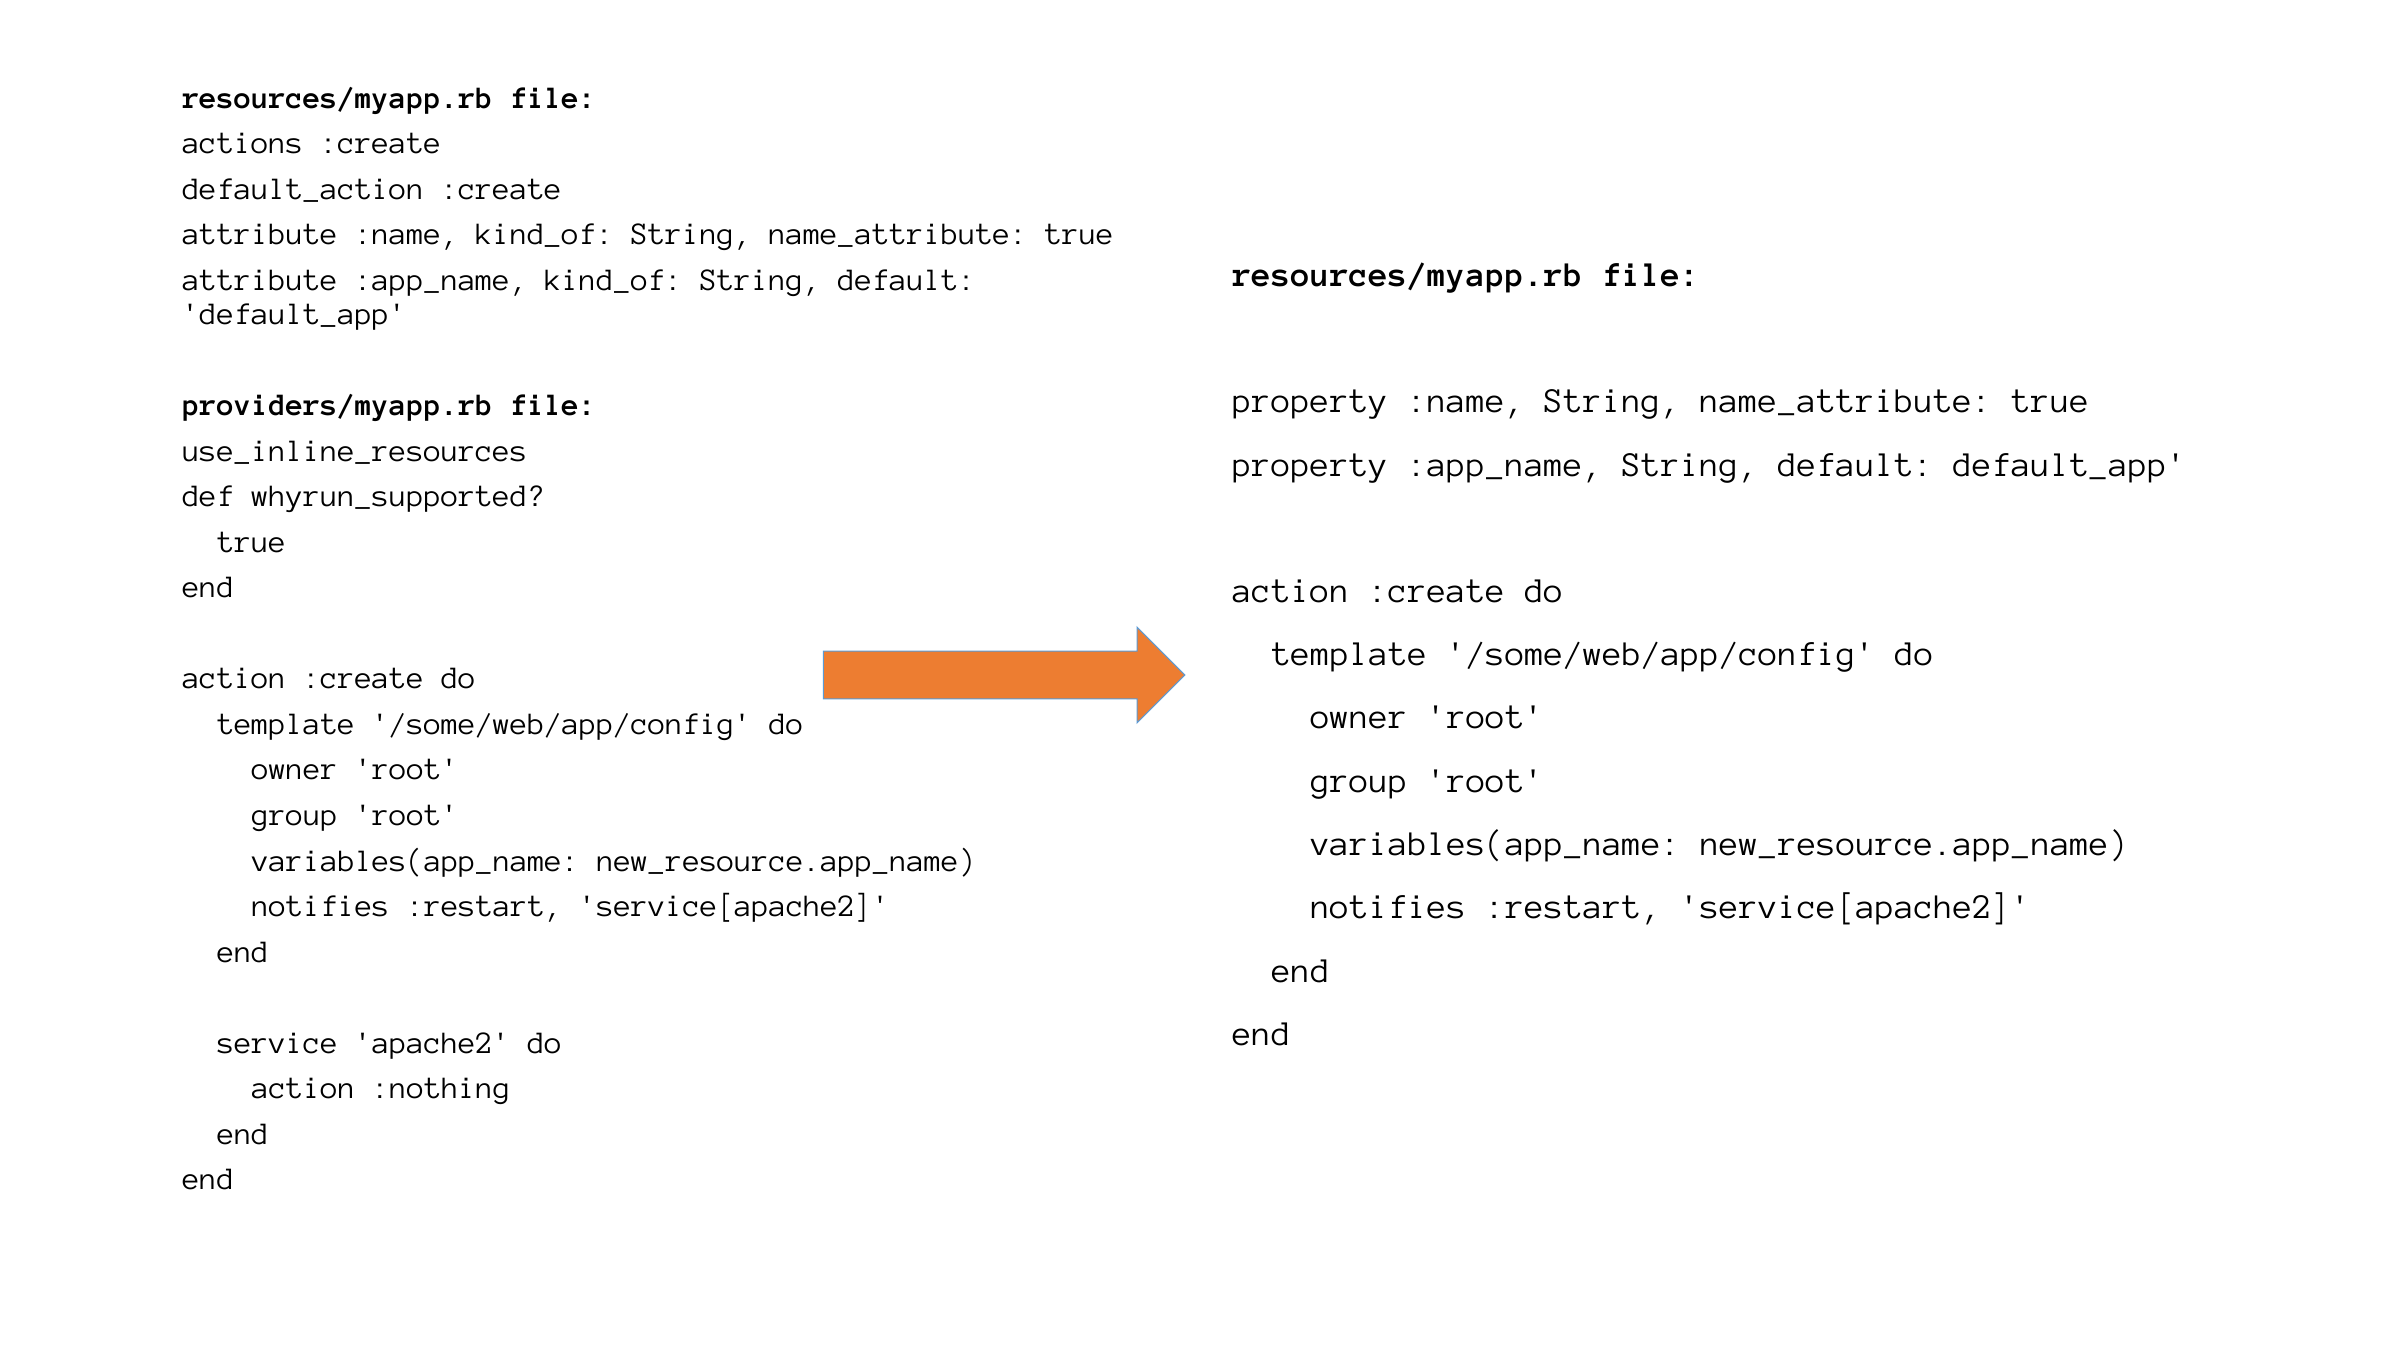

resources/myapp.rb file:
actions :create
default_action :create
attribute :name, kind_of: String, name_attribute: true
attribute :app_name, kind_of: String, default: 'default_app'

providers/myapp.rb file:
use_inline_resources
def whyrun_supported?
  true
end

action :create do
  template '/some/web/app/config' do
    owner 'root'
    group 'root'
    variables(app_name: new_resource.app_name)
    notifies :restart, 'service[apache2]'
  end

  service 'apache2' do
    action :nothing
  end
end
resources/myapp.rb file:

property :name, String, name_attribute: true
property :app_name, String, default: default_app'

action :create do
  template '/some/web/app/config' do
    owner 'root'
    group 'root'
    variables(app_name: new_resource.app_name)
    notifies :restart, 'service[apache2]'
  end
end